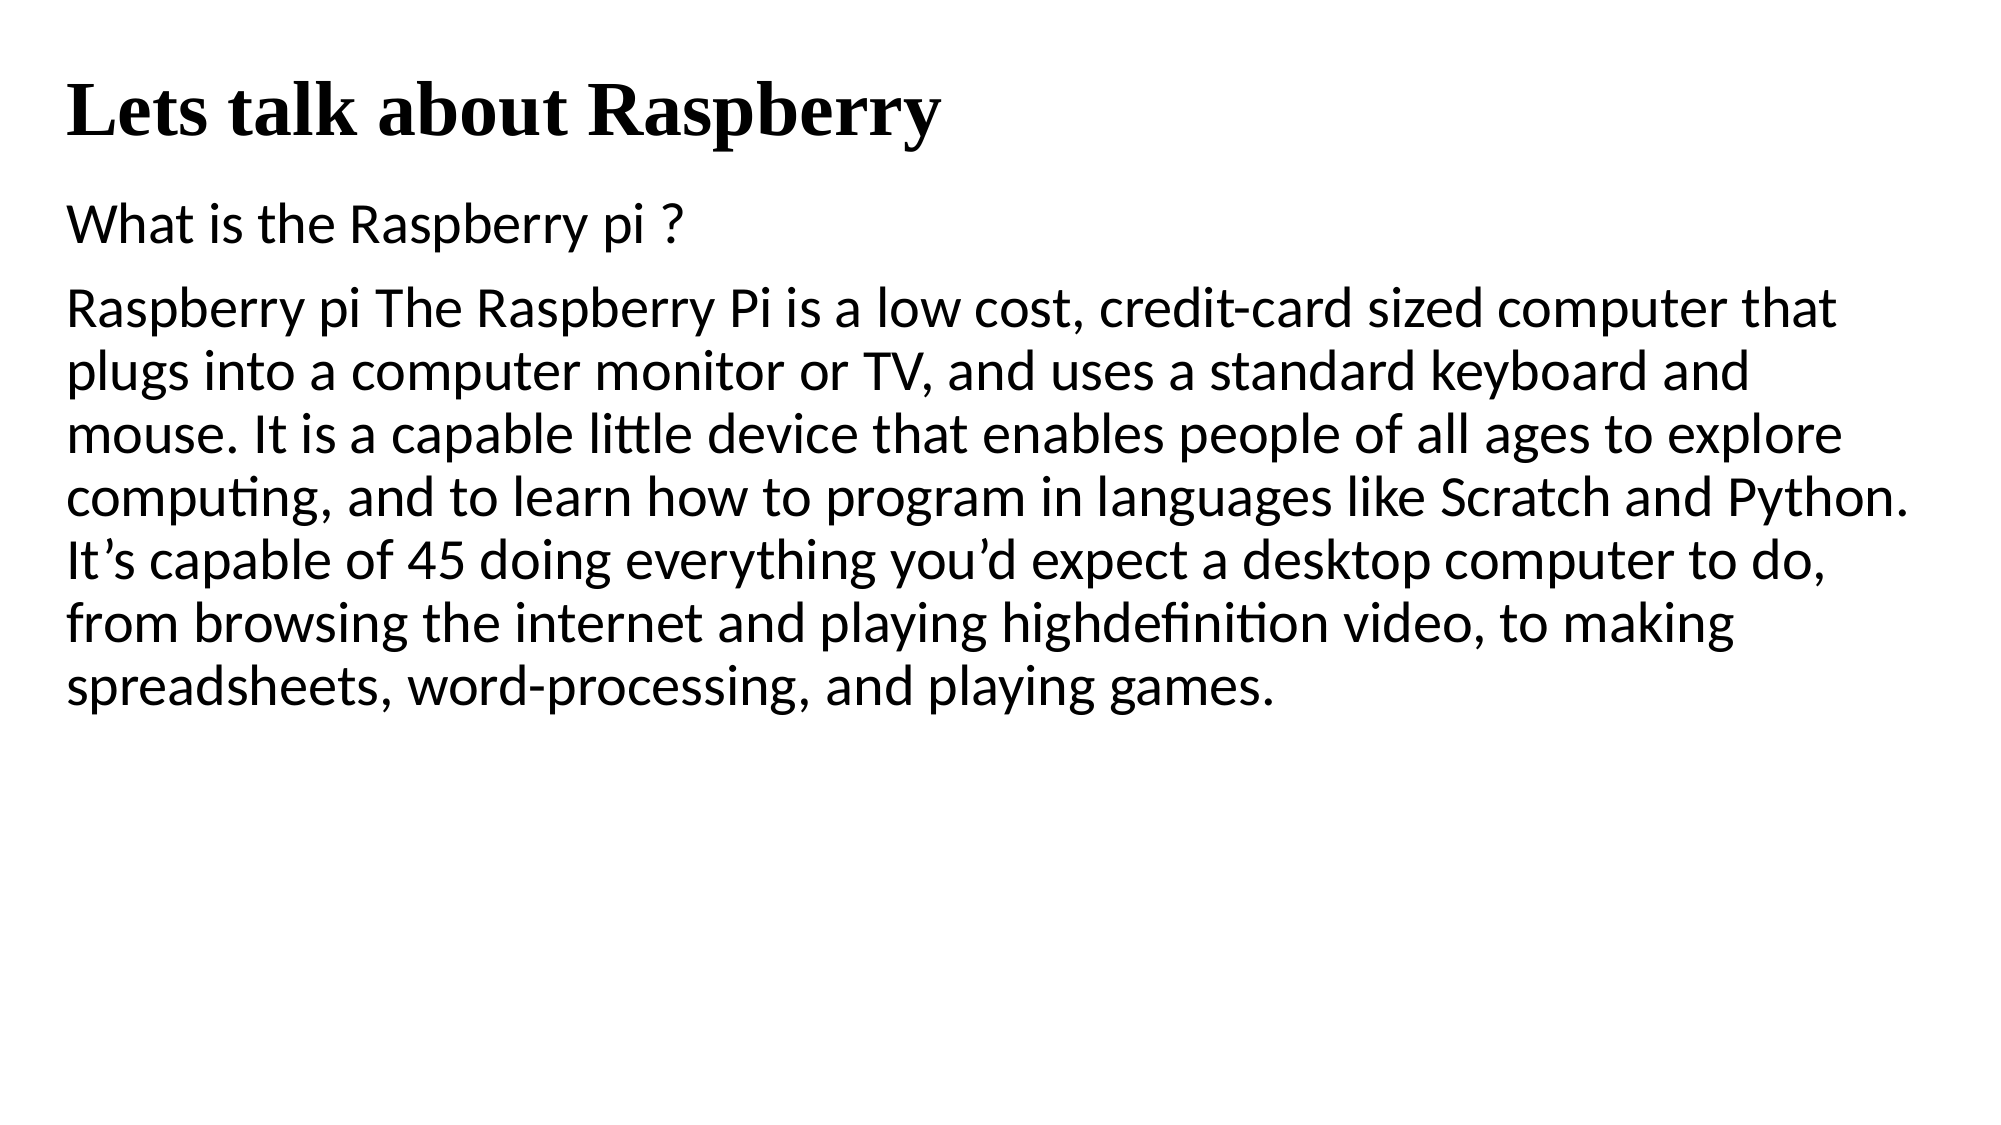

# Lets talk about Raspberry
What is the Raspberry pi ?
Raspberry pi The Raspberry Pi is a low cost, credit-card sized computer that plugs into a computer monitor or TV, and uses a standard keyboard and mouse. It is a capable little device that enables people of all ages to explore computing, and to learn how to program in languages like Scratch and Python. It’s capable of 45 doing everything you’d expect a desktop computer to do, from browsing the internet and playing highdefinition video, to making spreadsheets, word-processing, and playing games.